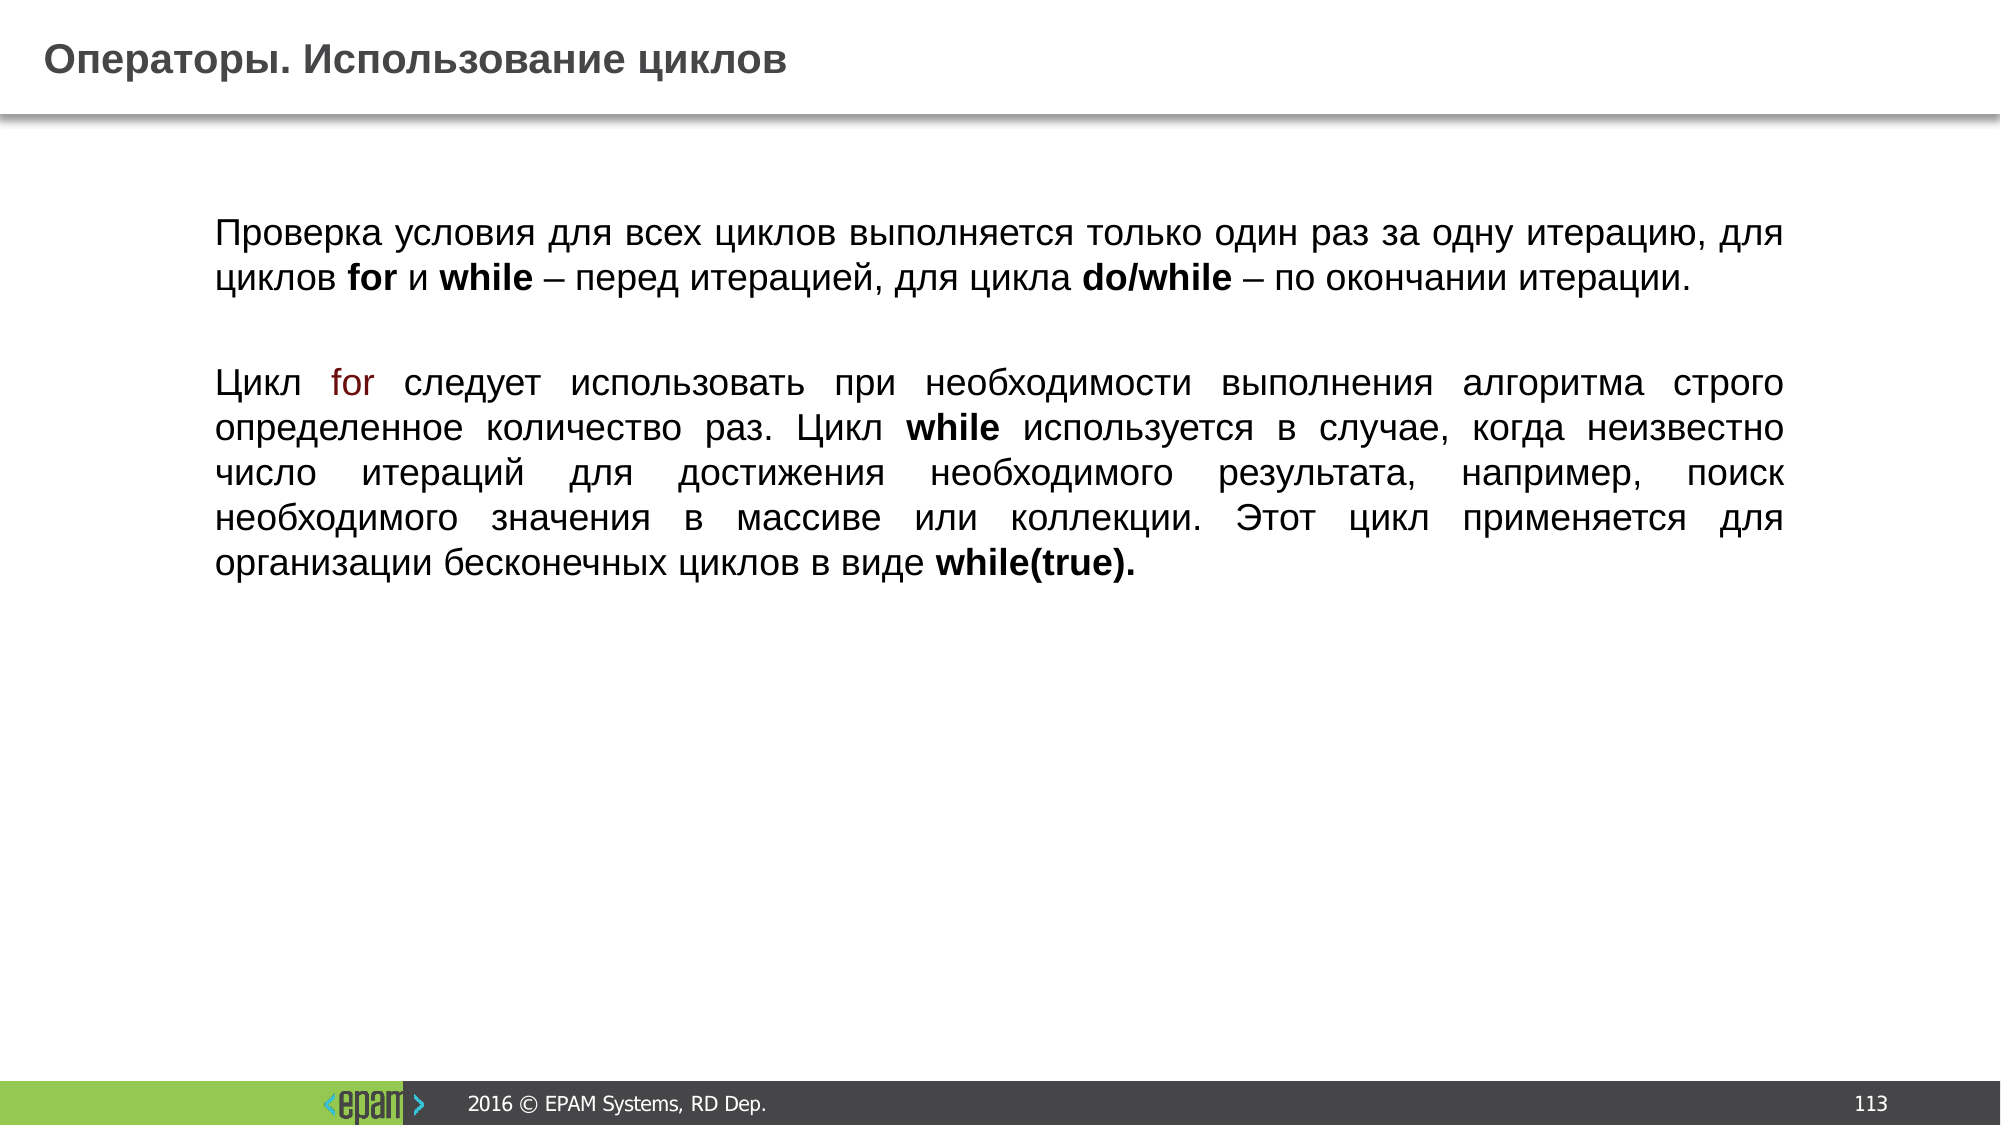

# Операторы. Использование циклов
Проверка условия для всех циклов выполняется только один раз за одну итерацию, для циклов for и while – перед итерацией, для цикла do/while – по окончании итерации.

Цикл for следует использовать при необходимости выполнения алгоритма строго определенное количество раз. Цикл while используется в случае, когда неизвестно число итераций для достижения необходимого результата, например, поиск необходимого значения в массиве или коллекции. Этот цикл применяется для организации бесконечных циклов в виде while(true).

2016 © EPAM Systems, RD Dep.
113